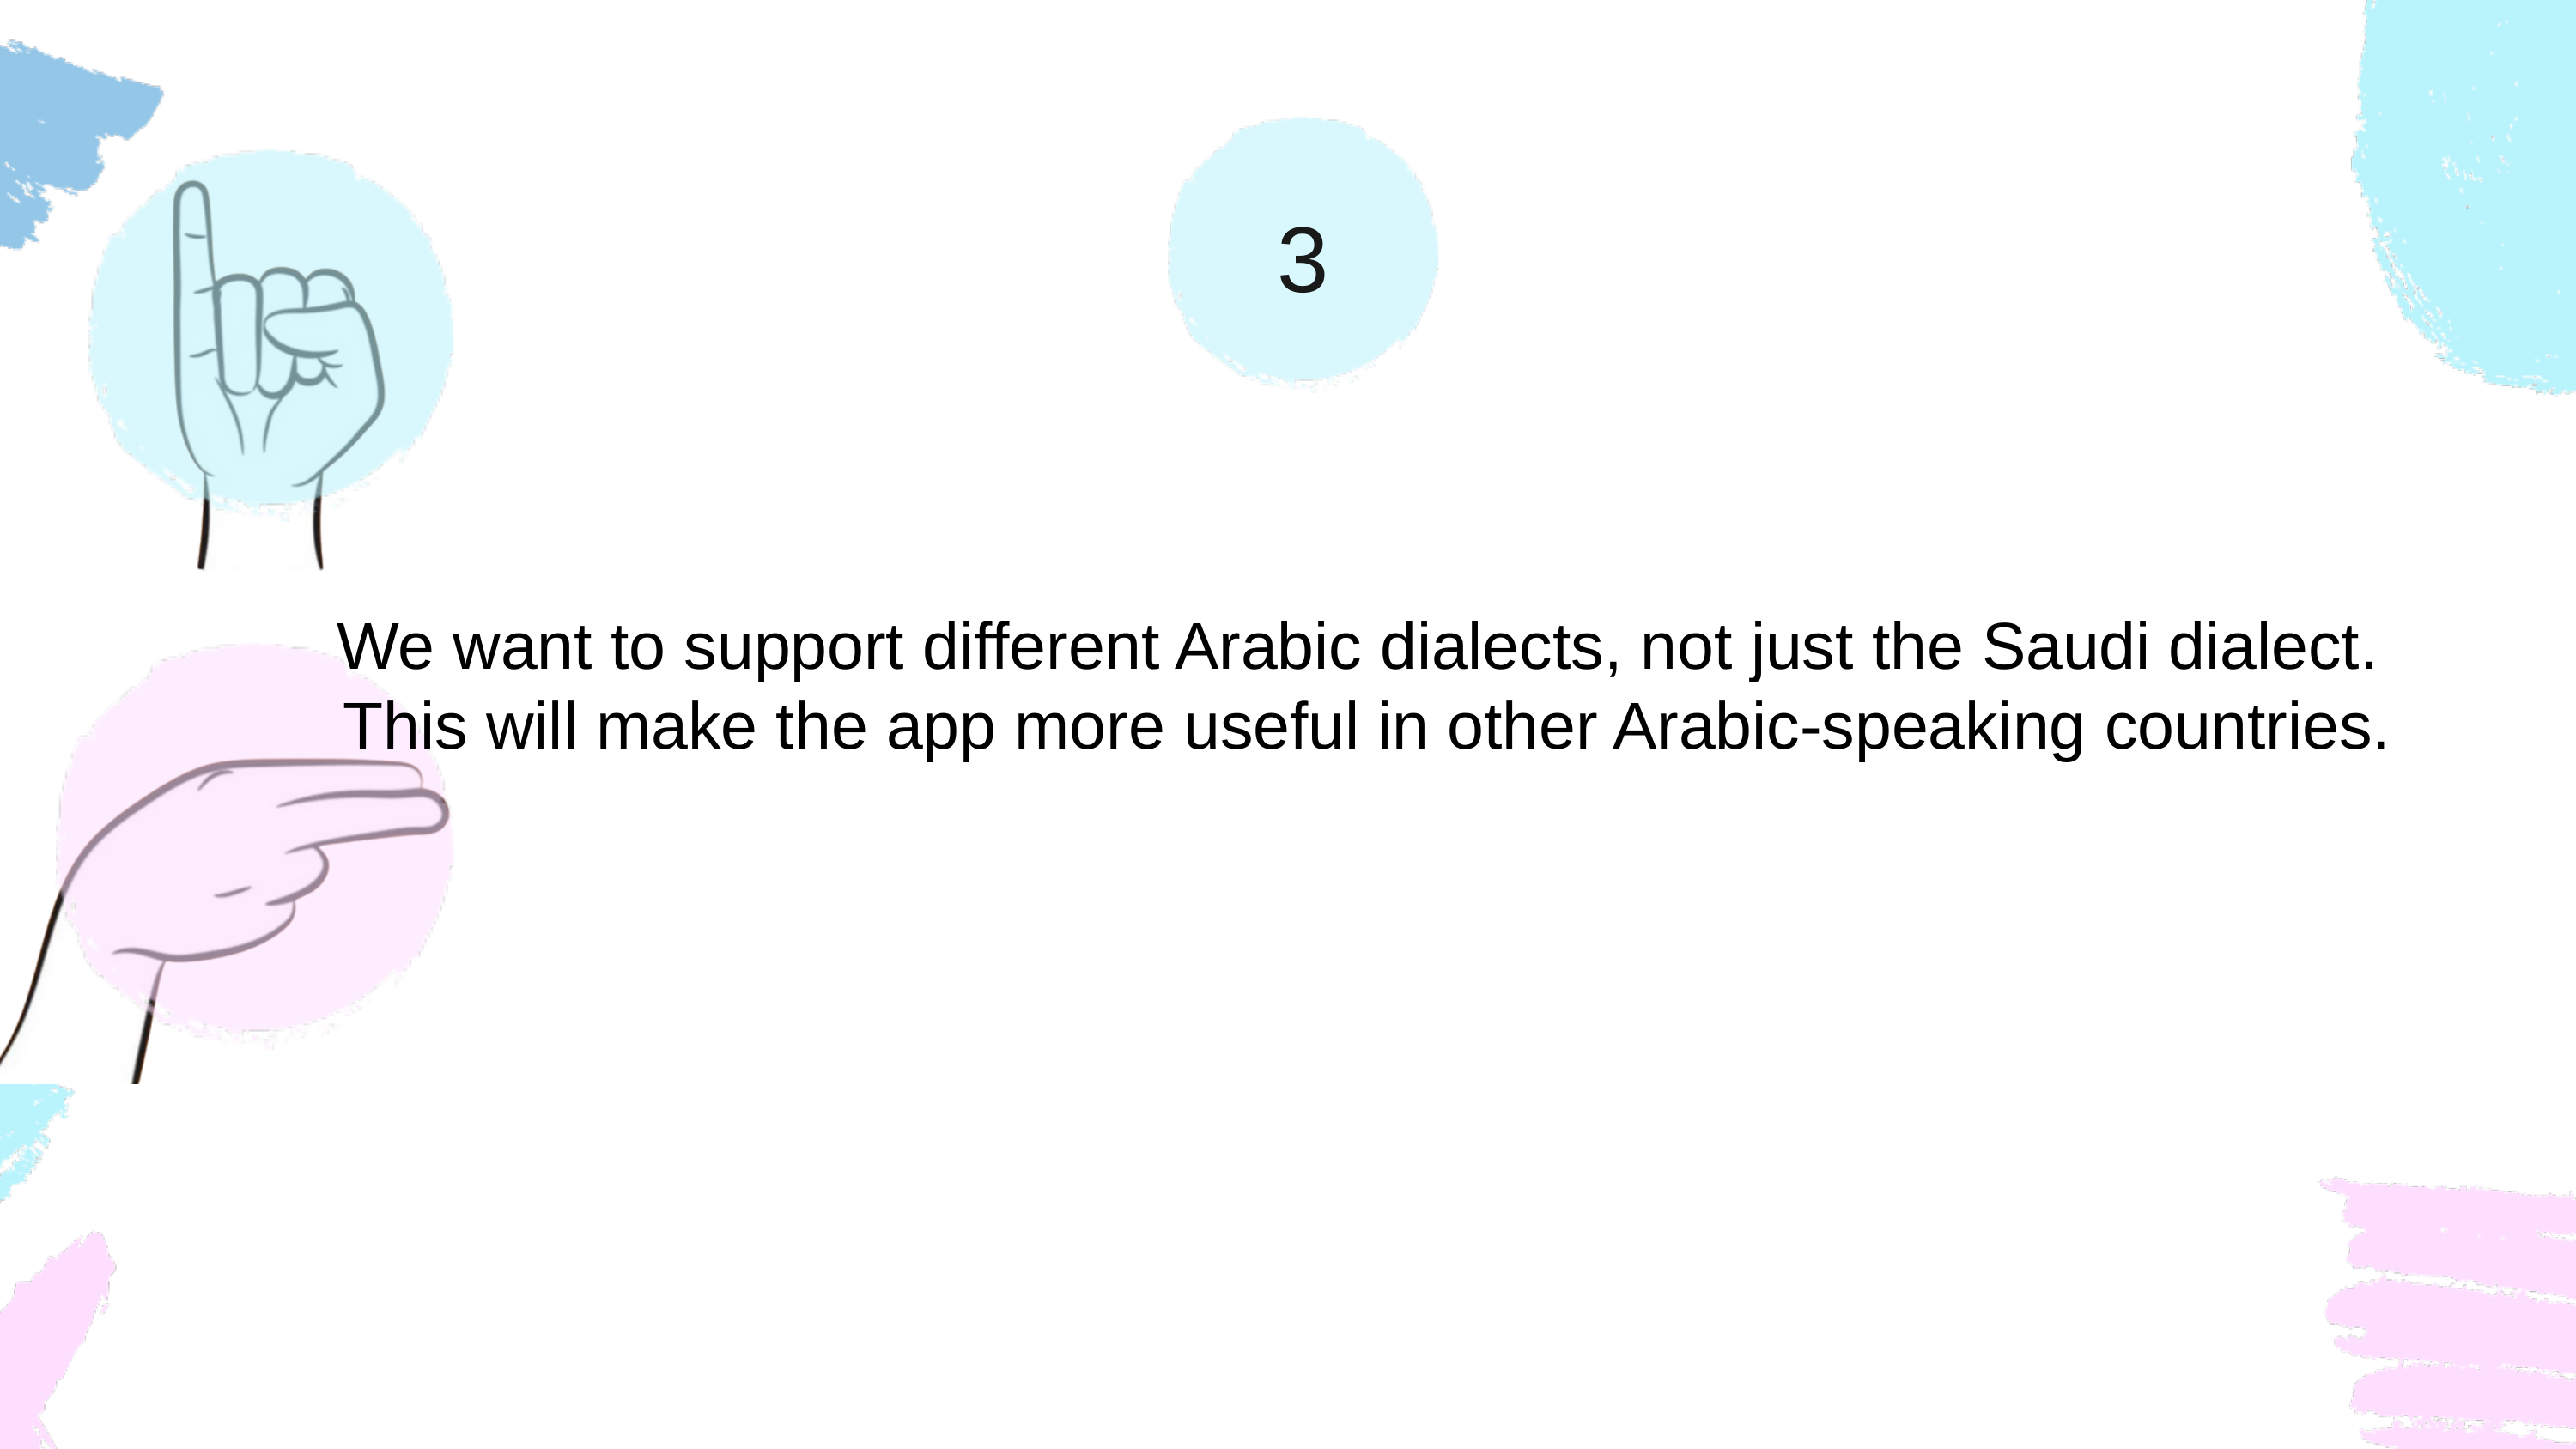

3
We want to support different Arabic dialects, not just the Saudi dialect.
 This will make the app more useful in other Arabic-speaking countries.